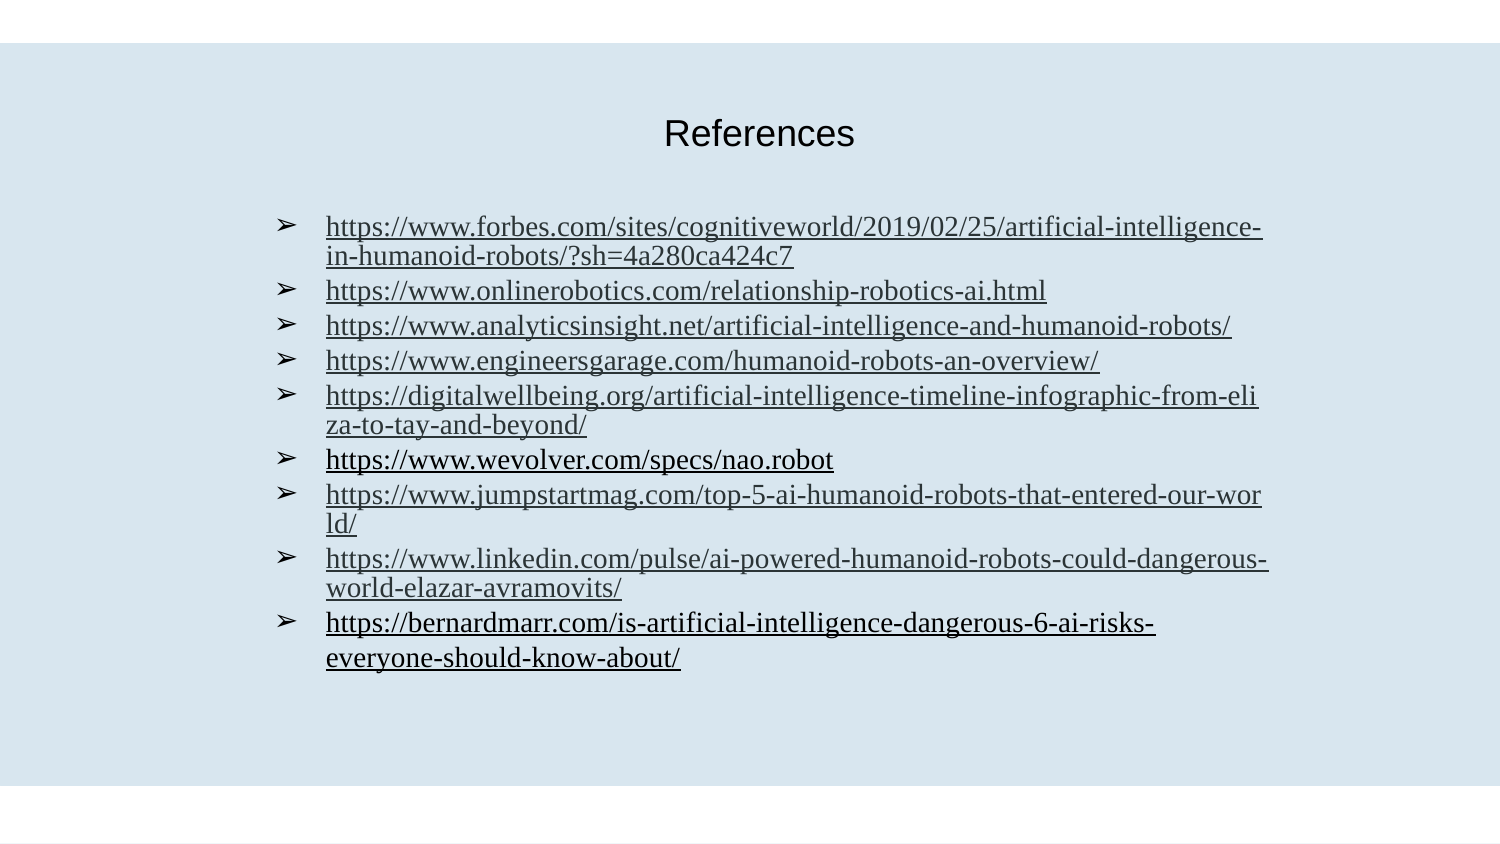

References
https://www.forbes.com/sites/cognitiveworld/2019/02/25/artificial-intelligence-in-humanoid-robots/?sh=4a280ca424c7
https://www.onlinerobotics.com/relationship-robotics-ai.html
https://www.analyticsinsight.net/artificial-intelligence-and-humanoid-robots/
https://www.engineersgarage.com/humanoid-robots-an-overview/
https://digitalwellbeing.org/artificial-intelligence-timeline-infographic-from-eliza-to-tay-and-beyond/
https://www.wevolver.com/specs/nao.robot
https://www.jumpstartmag.com/top-5-ai-humanoid-robots-that-entered-our-world/
https://www.linkedin.com/pulse/ai-powered-humanoid-robots-could-dangerous-world-elazar-avramovits/
https://bernardmarr.com/is-artificial-intelligence-dangerous-6-ai-risks-everyone-should-know-about/